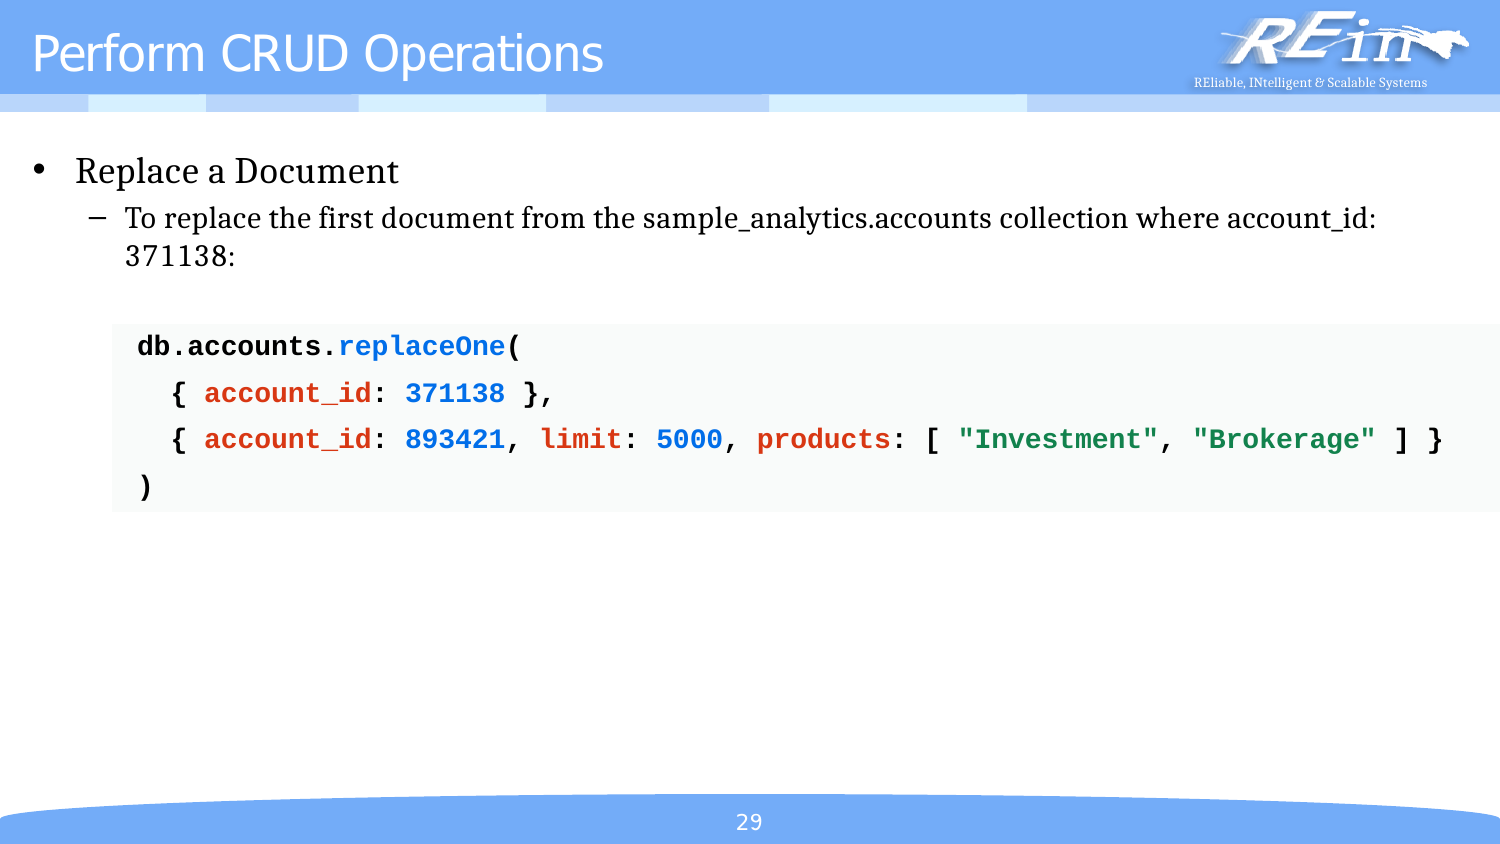

# Perform CRUD Operations
Replace a Document
To replace the first document from the sample_analytics.accounts collection where account_id: 371138:
| db.accounts.replaceOne( |
| --- |
| { account\_id: 371138 }, |
| { account\_id: 893421, limit: 5000, products: [ "Investment", "Brokerage" ] } |
| ) |
29